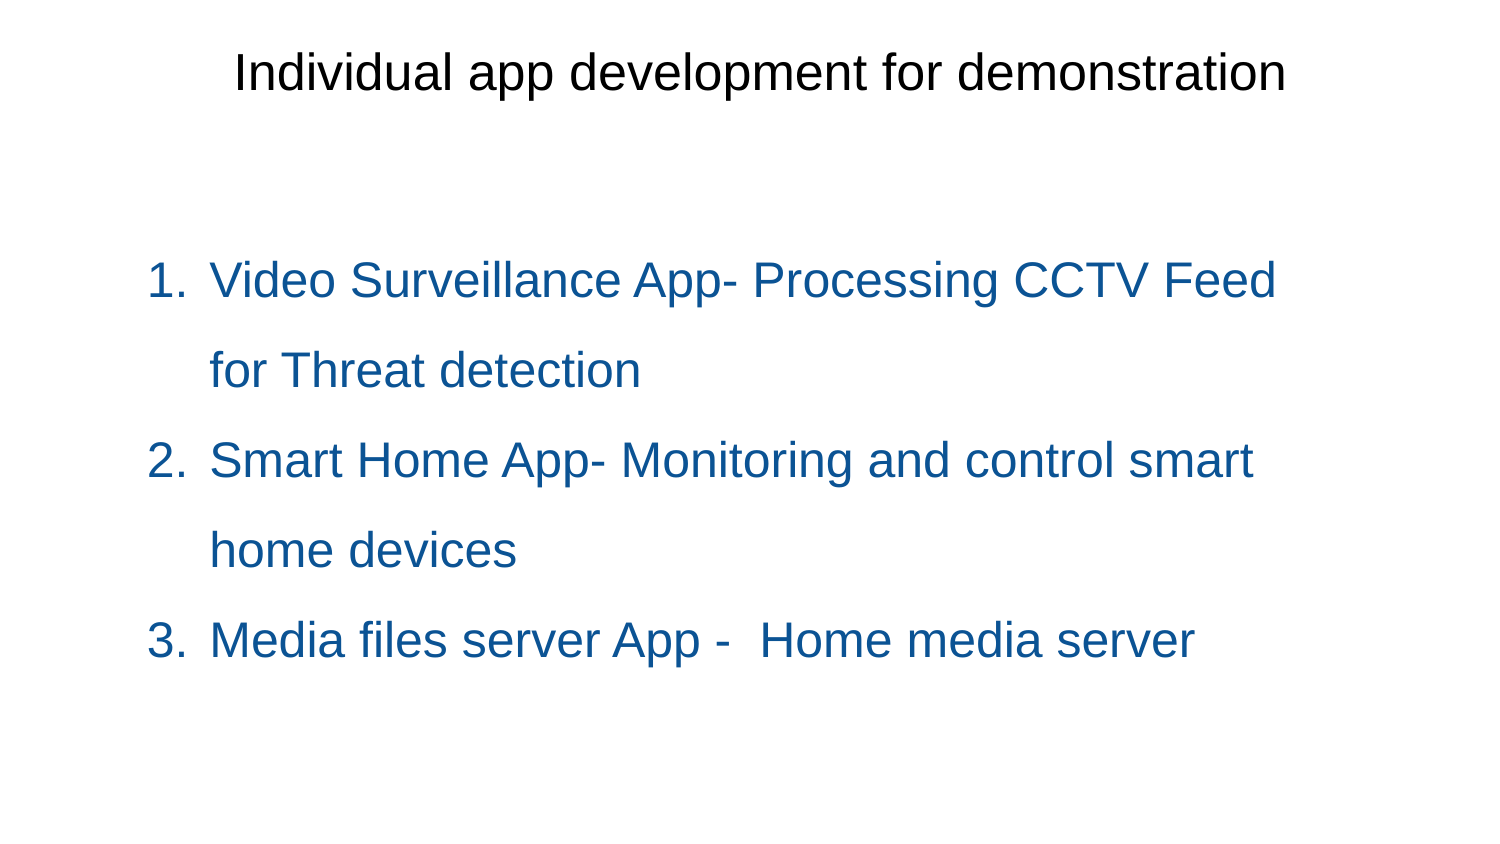

# Individual app development for demonstration

Video Surveillance App- Processing CCTV Feed for Threat detection
Smart Home App- Monitoring and control smart home devices
Media files server App -  Home media server